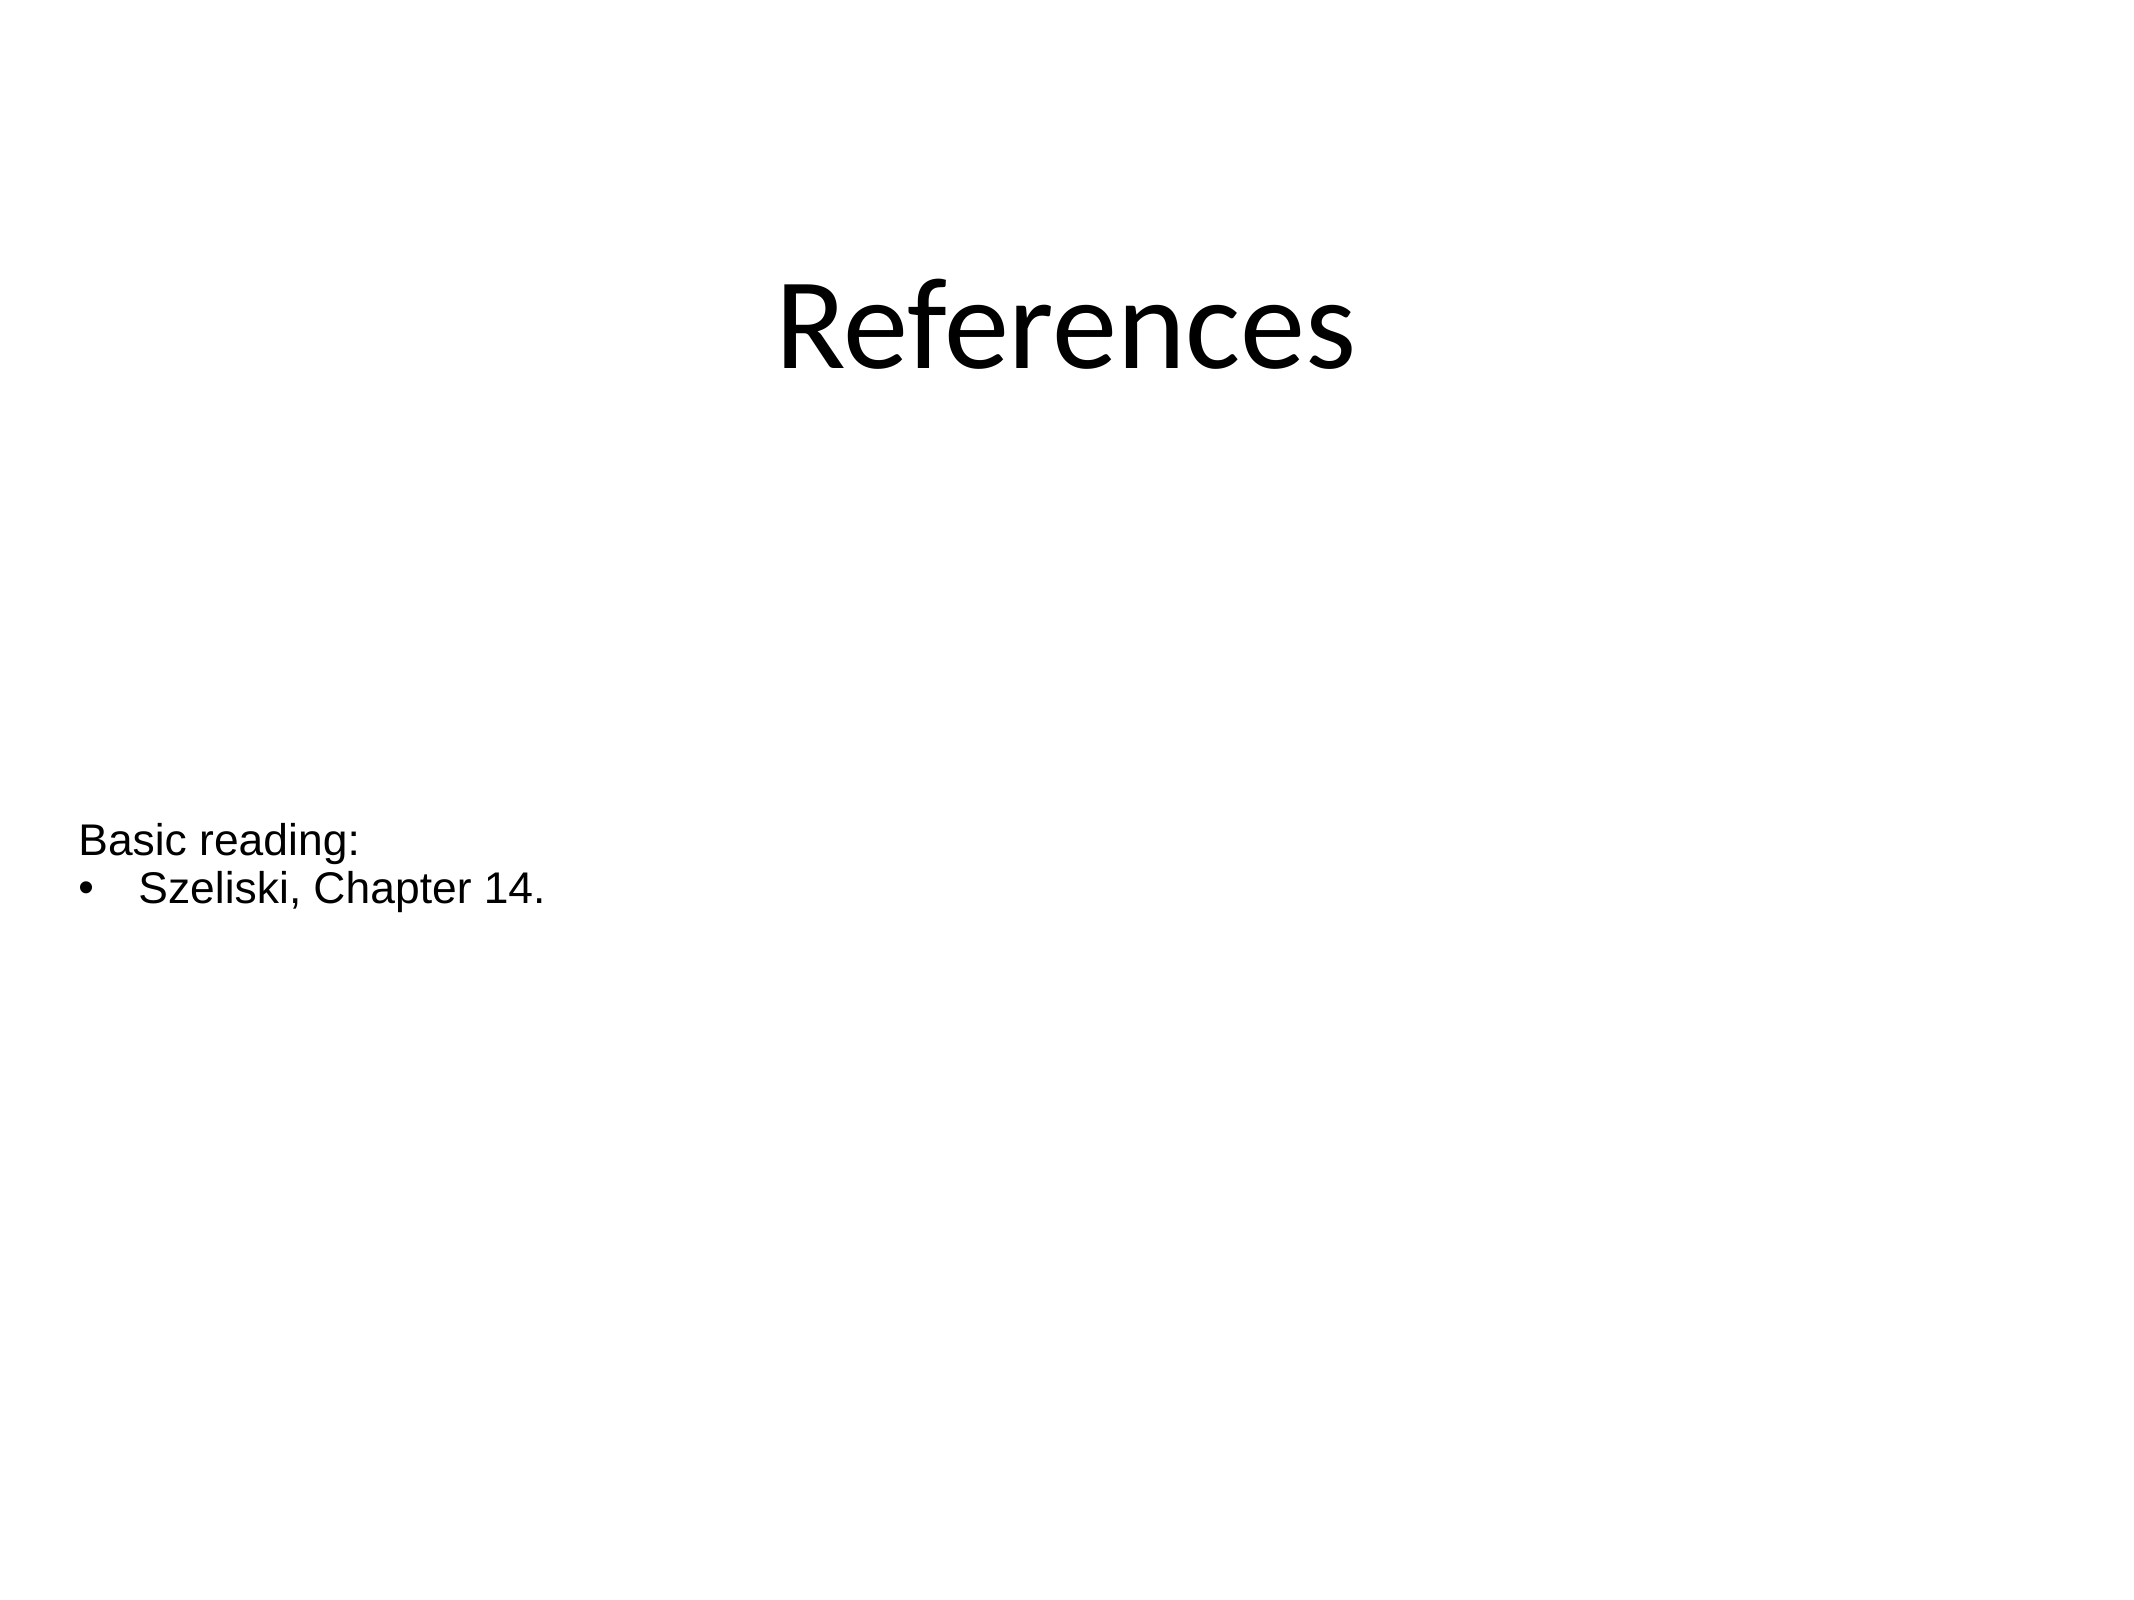

# References
Basic reading:
Szeliski, Chapter 14.